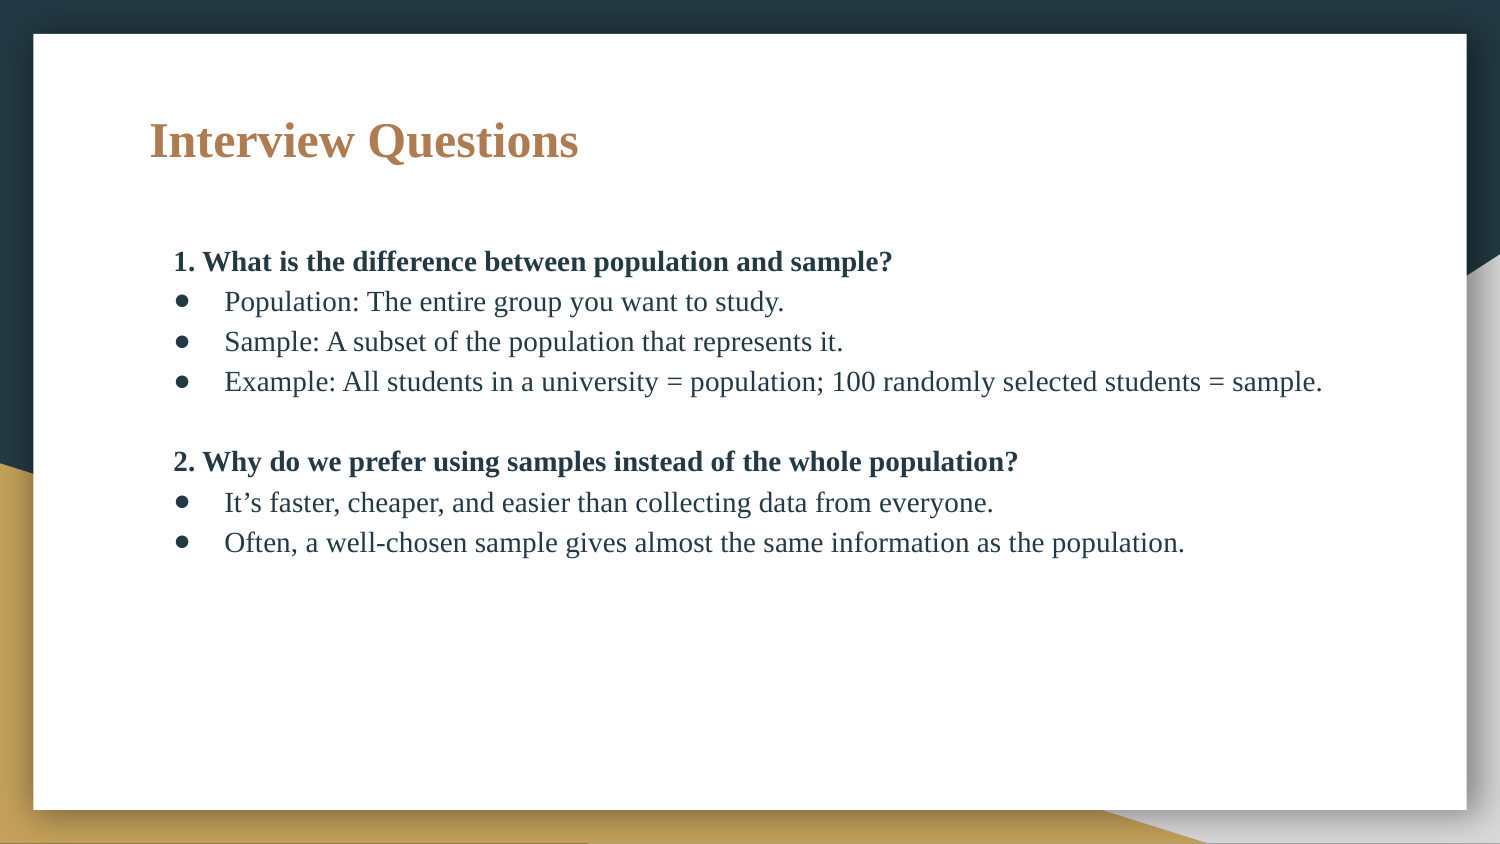

# Interview Questions
1. What is the difference between population and sample?
Population: The entire group you want to study.
Sample: A subset of the population that represents it.
Example: All students in a university = population; 100 randomly selected students = sample.
2. Why do we prefer using samples instead of the whole population?
It’s faster, cheaper, and easier than collecting data from everyone.
Often, a well-chosen sample gives almost the same information as the population.